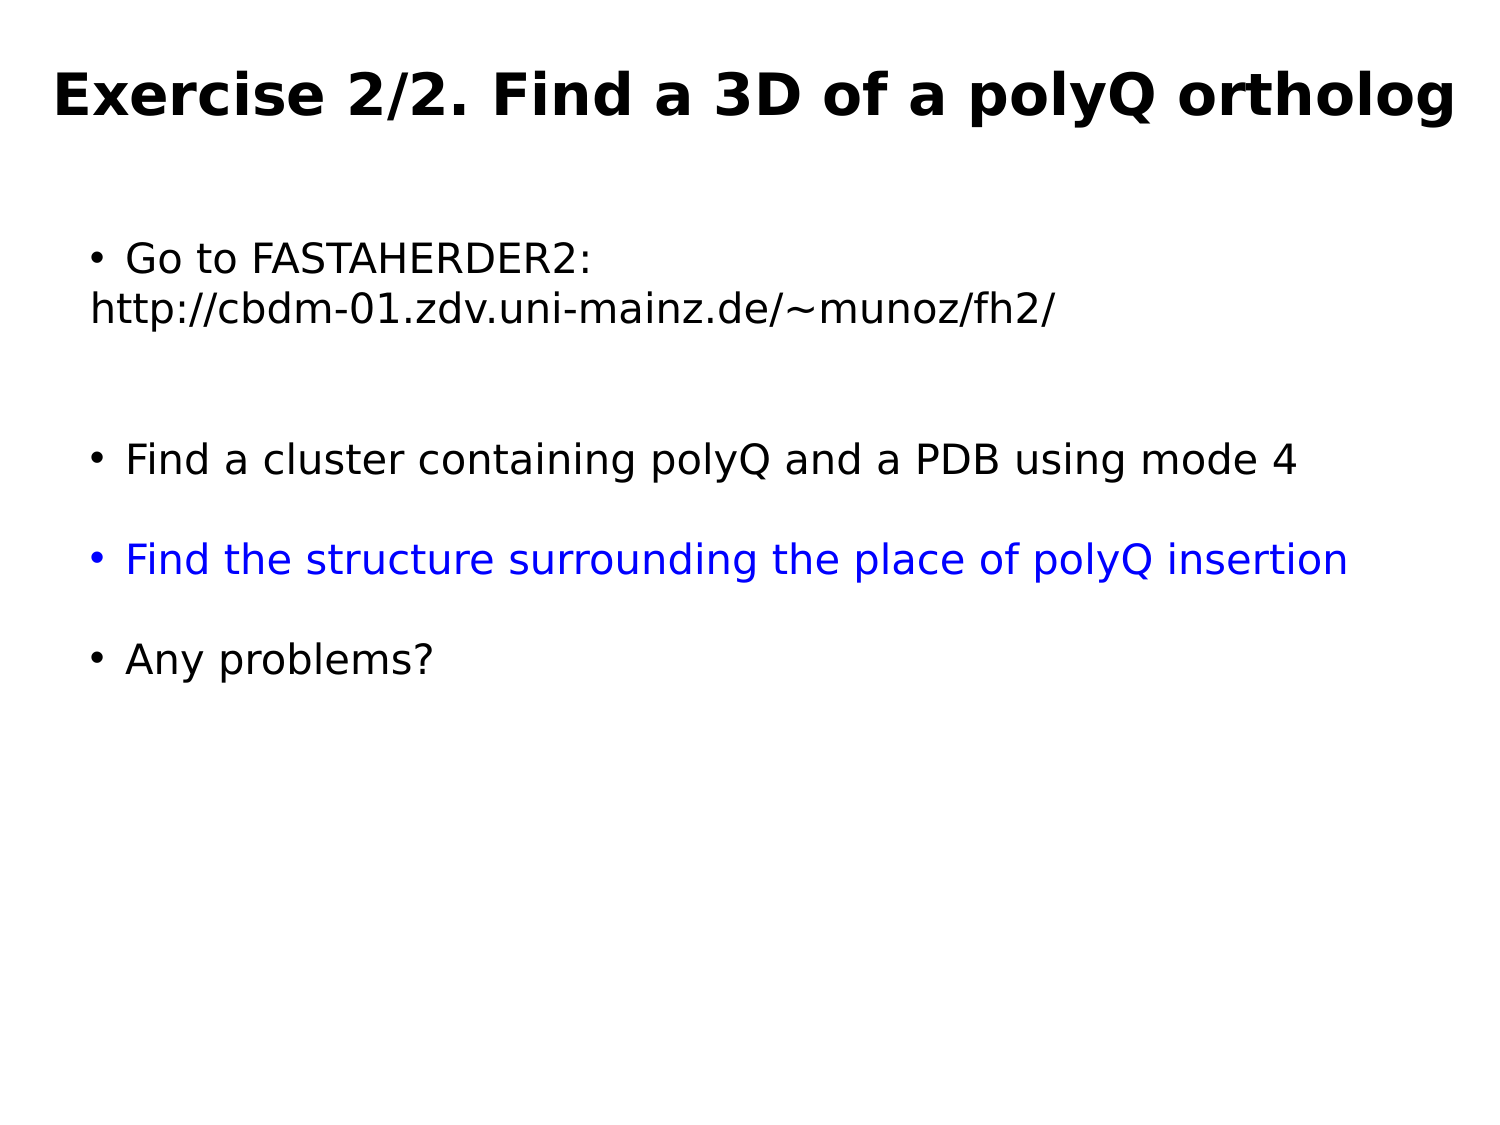

Exercise 2/2. Find a 3D of a polyQ ortholog
Go to FASTAHERDER2:
http://cbdm-01.zdv.uni-mainz.de/~munoz/fh2/

Find a cluster containing polyQ and a PDB using mode 4

Find the structure surrounding the place of polyQ insertion

Any problems?